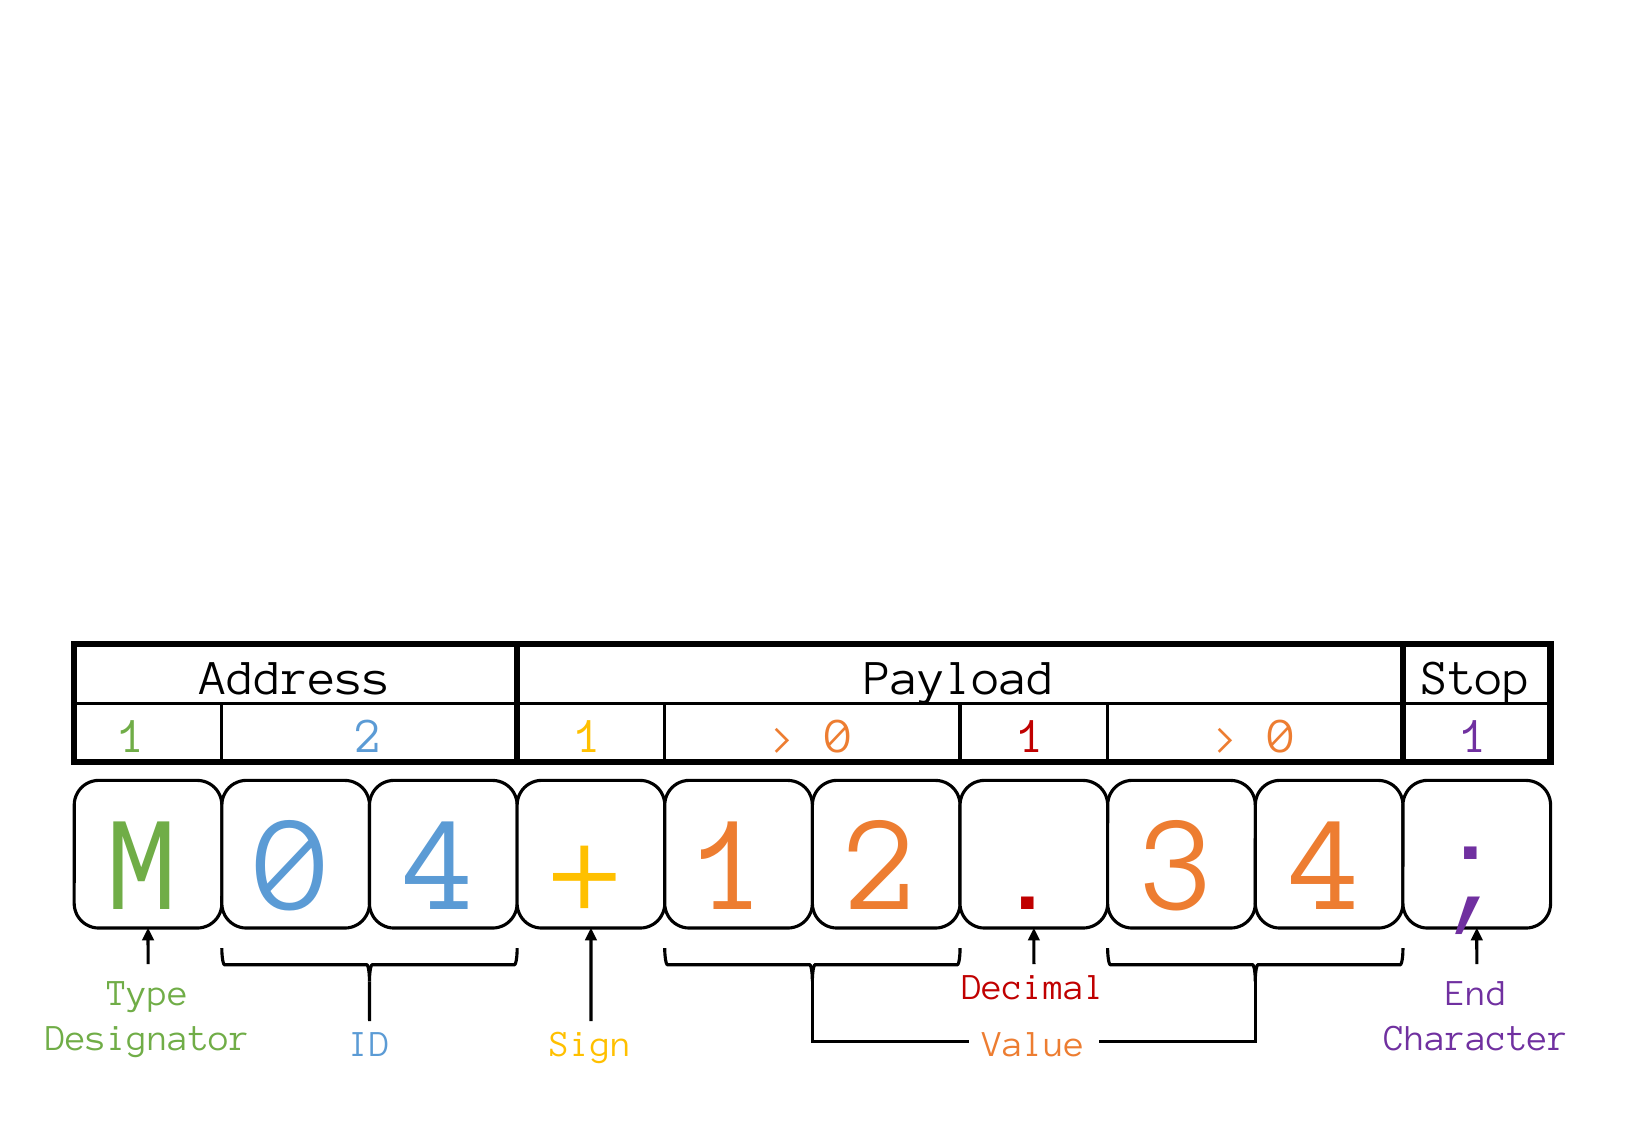

Payload
Address
Stop
1
2
1
> 0
1
> 0
1
M
0
4
+
1
2
.
3
4
;

Type Designator
Decimal
End Character
ID
Sign
Value